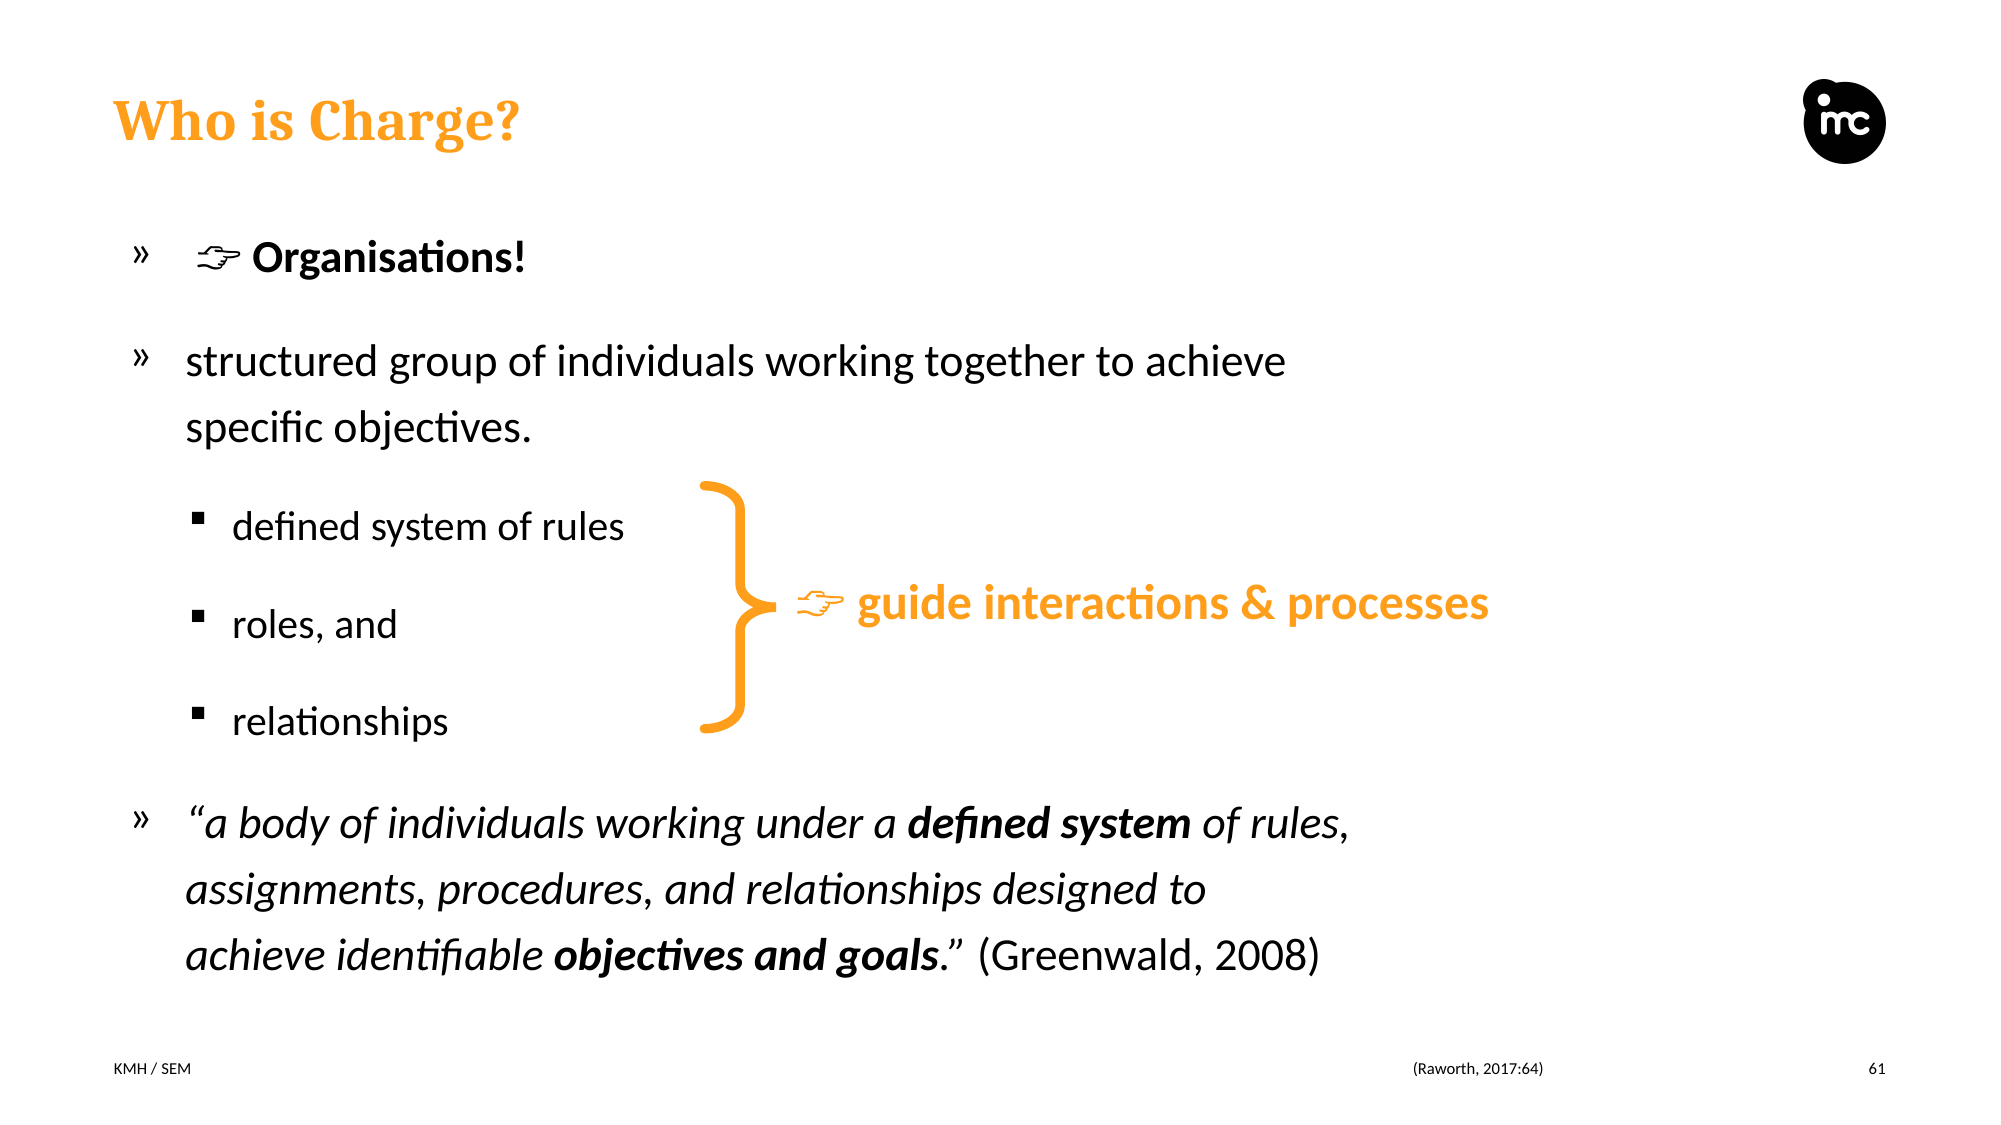

# Who is Charge?
 👉 Organisations!
structured group of individuals working together to achieve specific objectives.
defined system of rules
roles, and
relationships
“a body of individuals working under a defined system of rules, assignments, procedures, and relationships designed to achieve identifiable objectives and goals.” (Greenwald, 2008)

👉 guide interactions & processes
KMH / SEM
(Raworth, 2017:64)
61